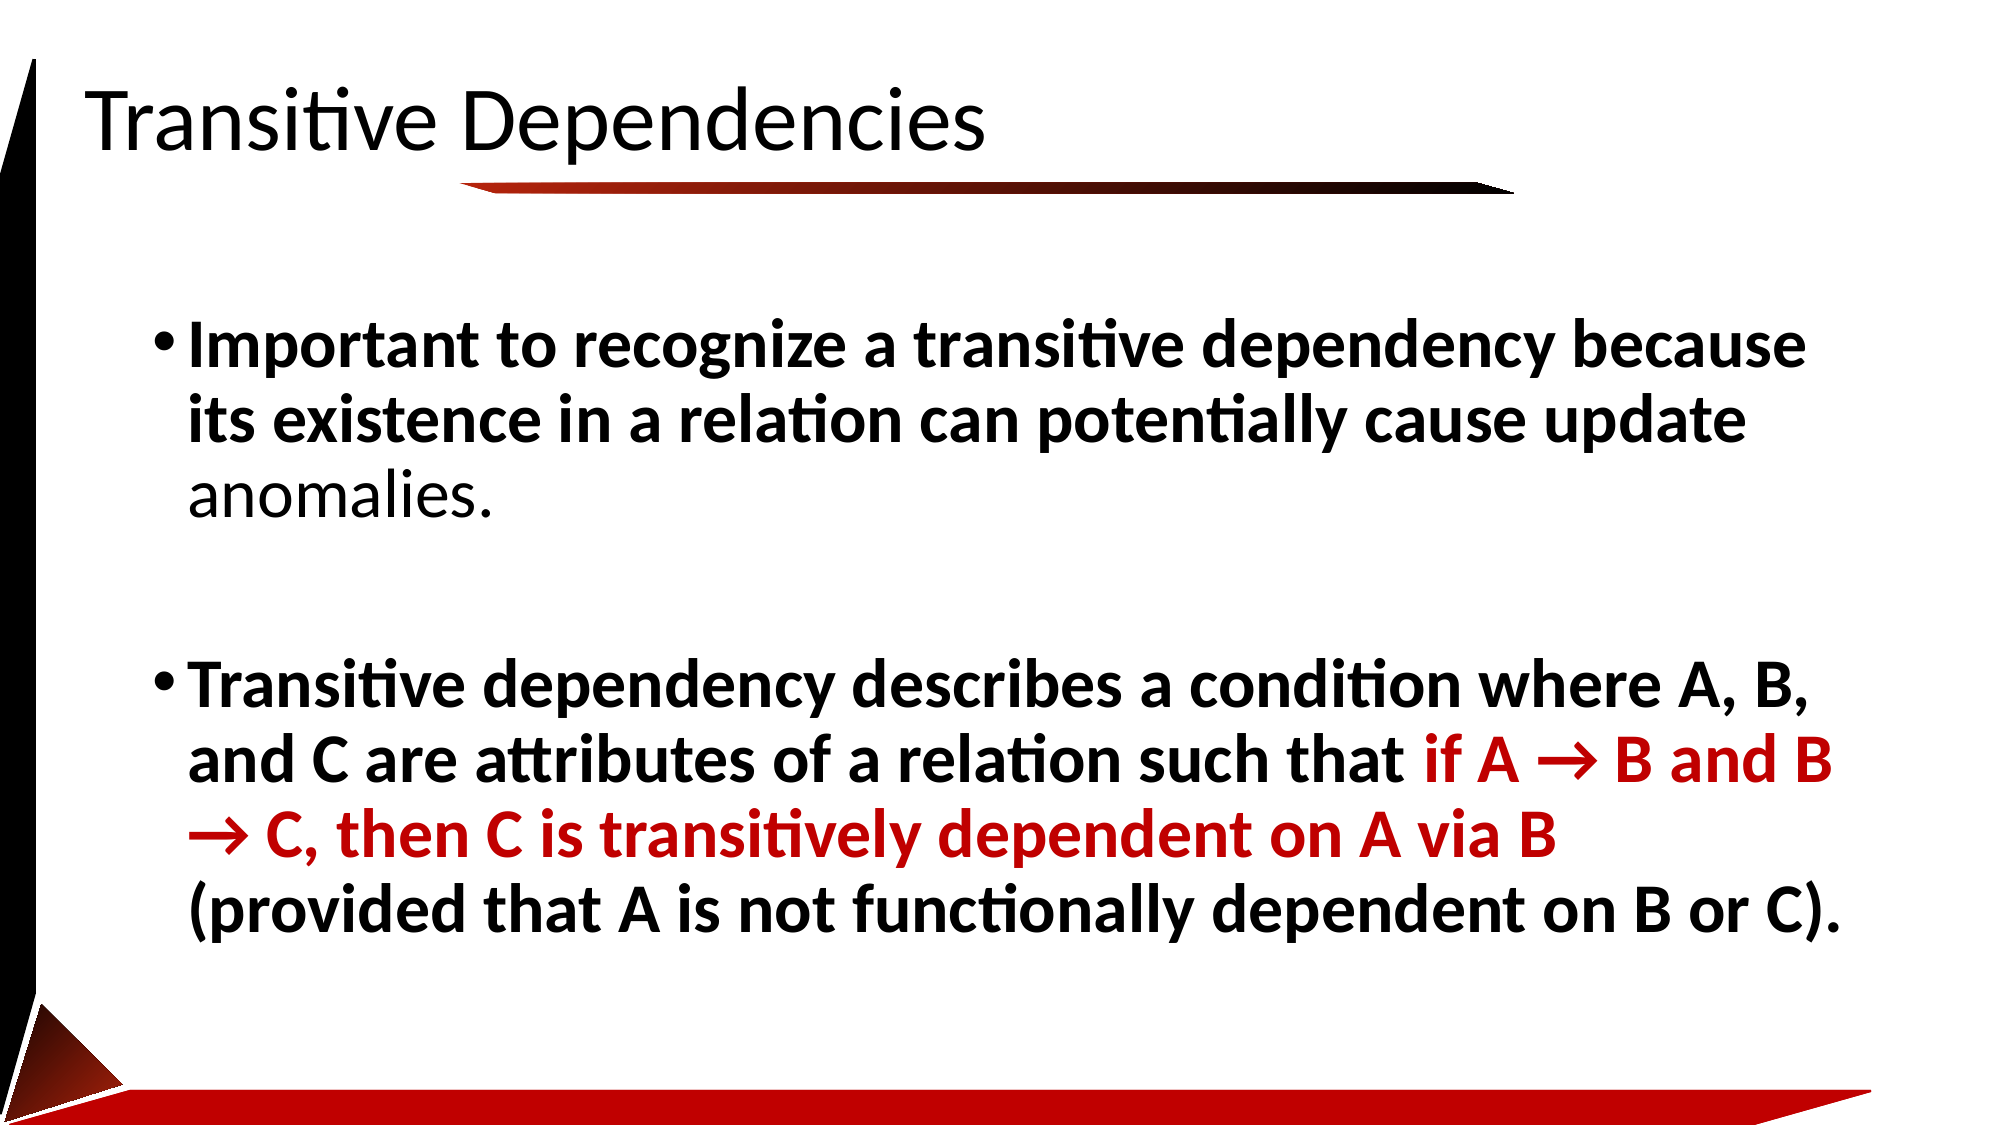

# Transitive Dependencies
Important to recognize a transitive dependency because its existence in a relation can potentially cause update anomalies.

Transitive dependency describes a condition where A, B, and C are attributes of a relation such that if A → B and B → C, then C is transitively dependent on A via B (provided that A is not functionally dependent on B or C).